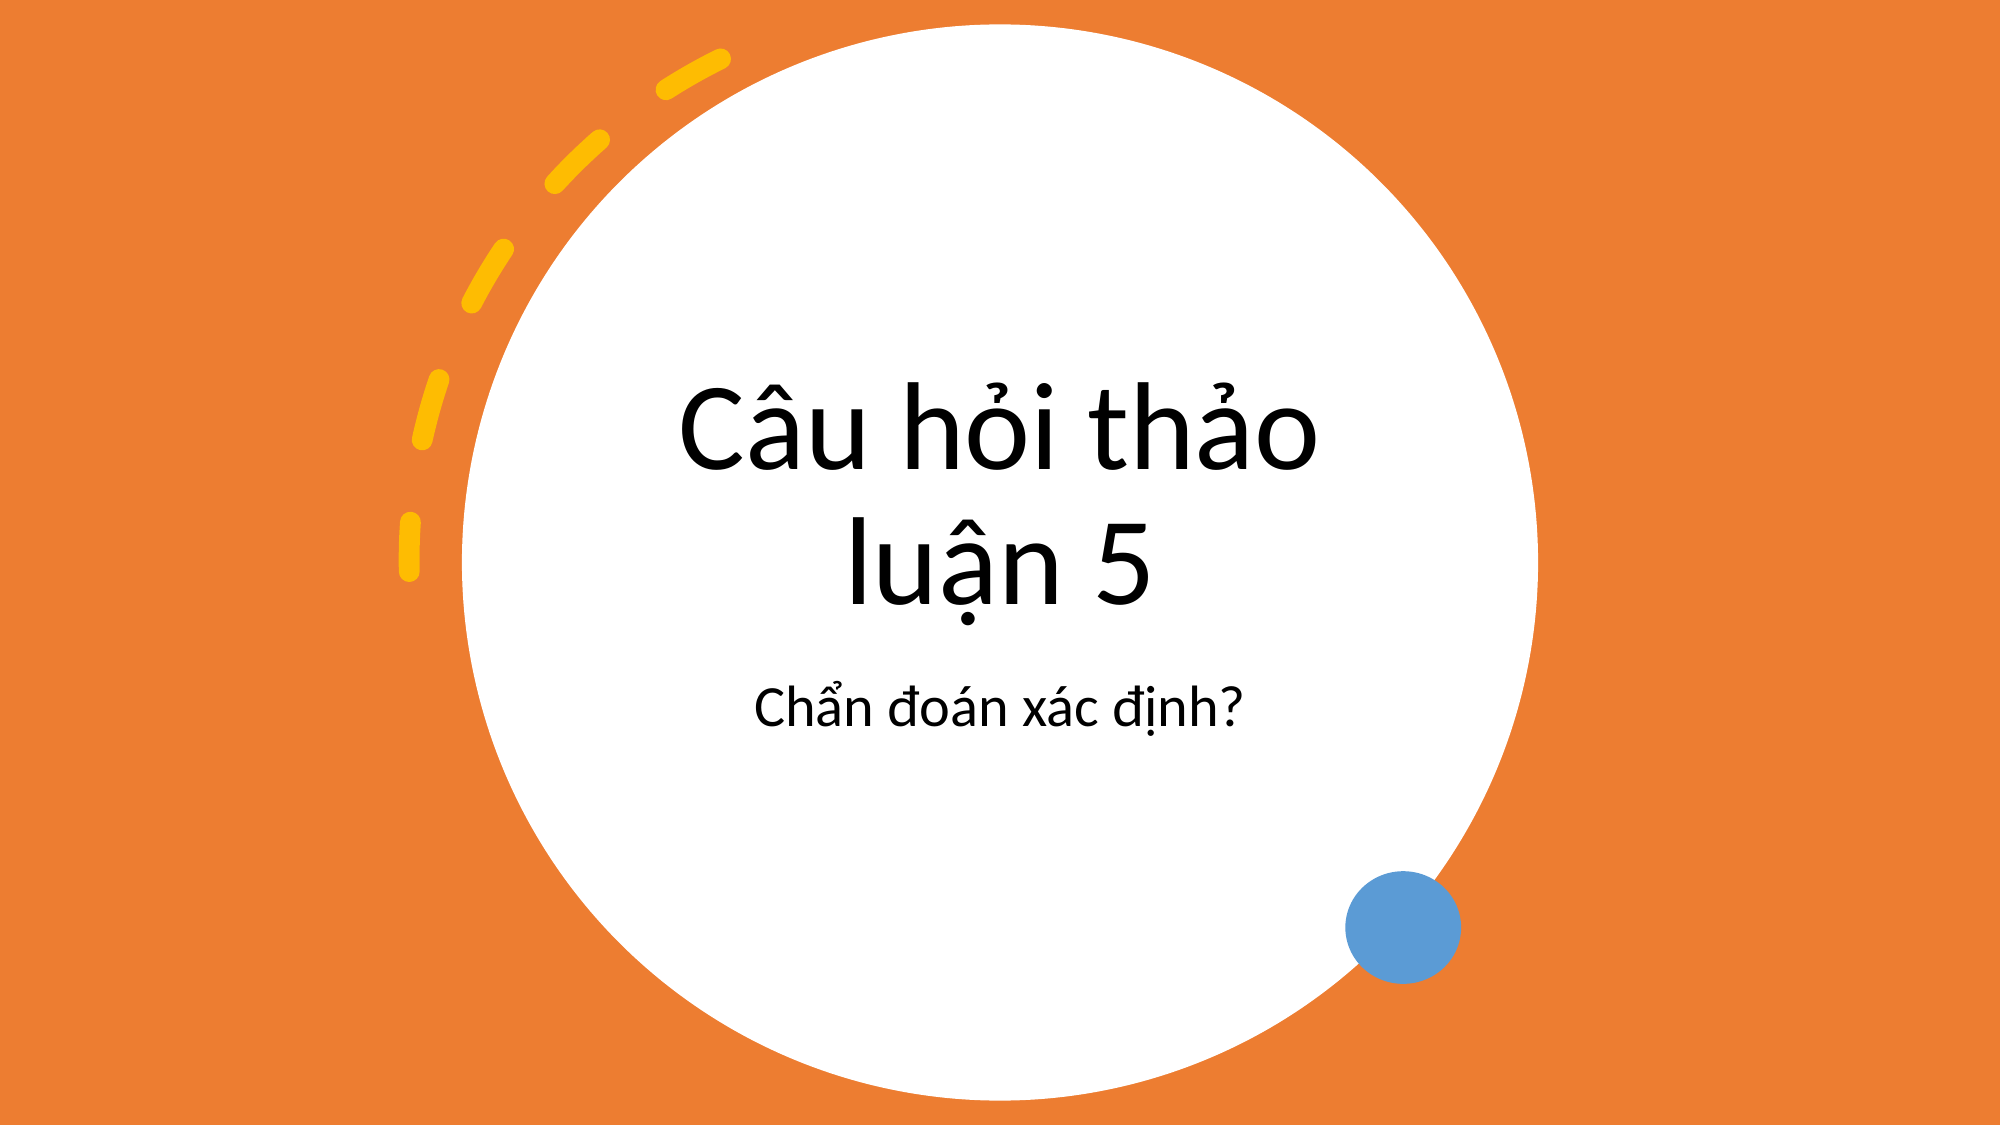

# Câu hỏi thảo luận 5
Chẩn đoán xác định?